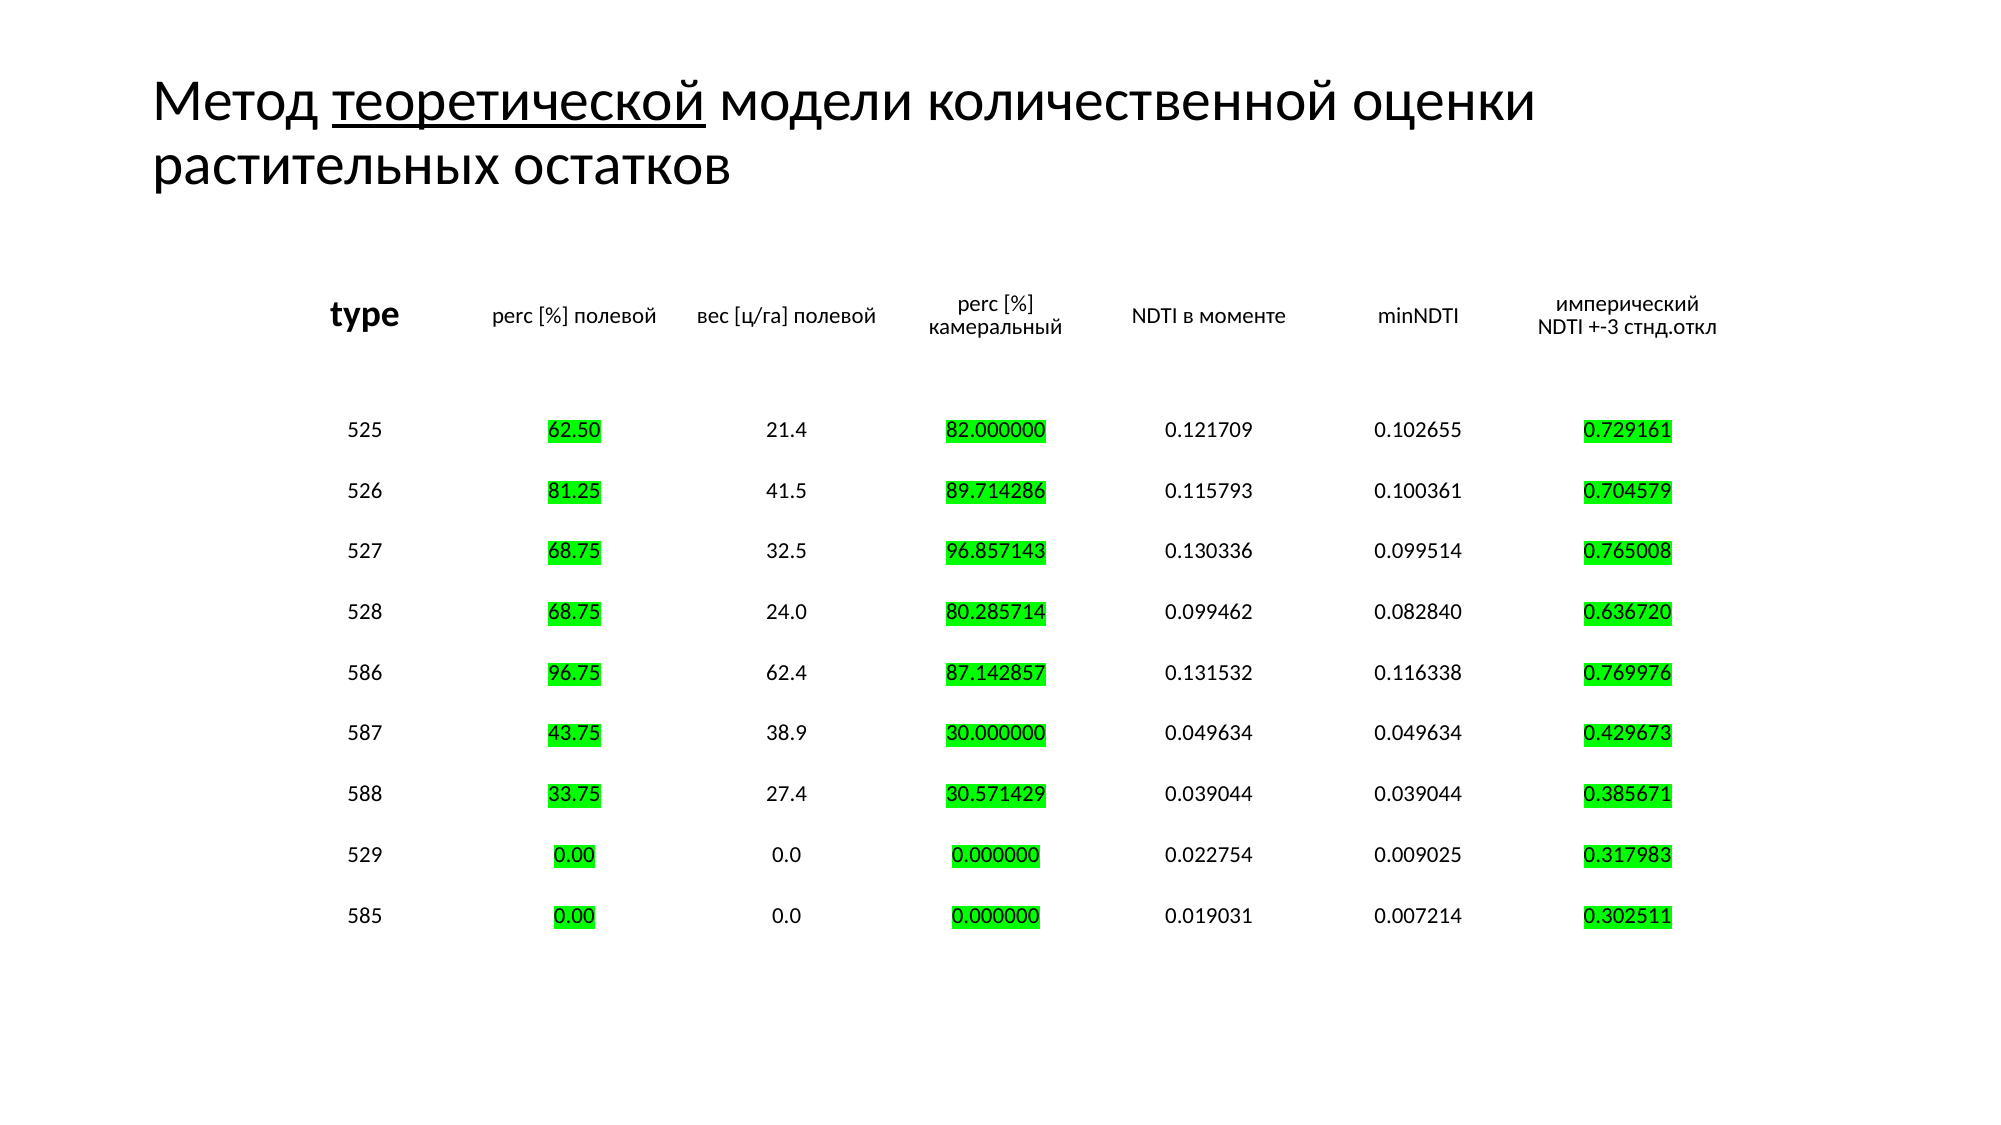

# Метод теоретической модели количественной оценки растительных остатков
| type | perc [%] полевой | вес [ц/га] полевой | perc [%] камеральный | NDTI в моменте | minNDTI | имперический NDTI +-3 стнд.откл |
| --- | --- | --- | --- | --- | --- | --- |
| 525 | 62.50 | 21.4 | 82.000000 | 0.121709 | 0.102655 | 0.729161 |
| 526 | 81.25 | 41.5 | 89.714286 | 0.115793 | 0.100361 | 0.704579 |
| 527 | 68.75 | 32.5 | 96.857143 | 0.130336 | 0.099514 | 0.765008 |
| 528 | 68.75 | 24.0 | 80.285714 | 0.099462 | 0.082840 | 0.636720 |
| 586 | 96.75 | 62.4 | 87.142857 | 0.131532 | 0.116338 | 0.769976 |
| 587 | 43.75 | 38.9 | 30.000000 | 0.049634 | 0.049634 | 0.429673 |
| 588 | 33.75 | 27.4 | 30.571429 | 0.039044 | 0.039044 | 0.385671 |
| 529 | 0.00 | 0.0 | 0.000000 | 0.022754 | 0.009025 | 0.317983 |
| 585 | 0.00 | 0.0 | 0.000000 | 0.019031 | 0.007214 | 0.302511 |